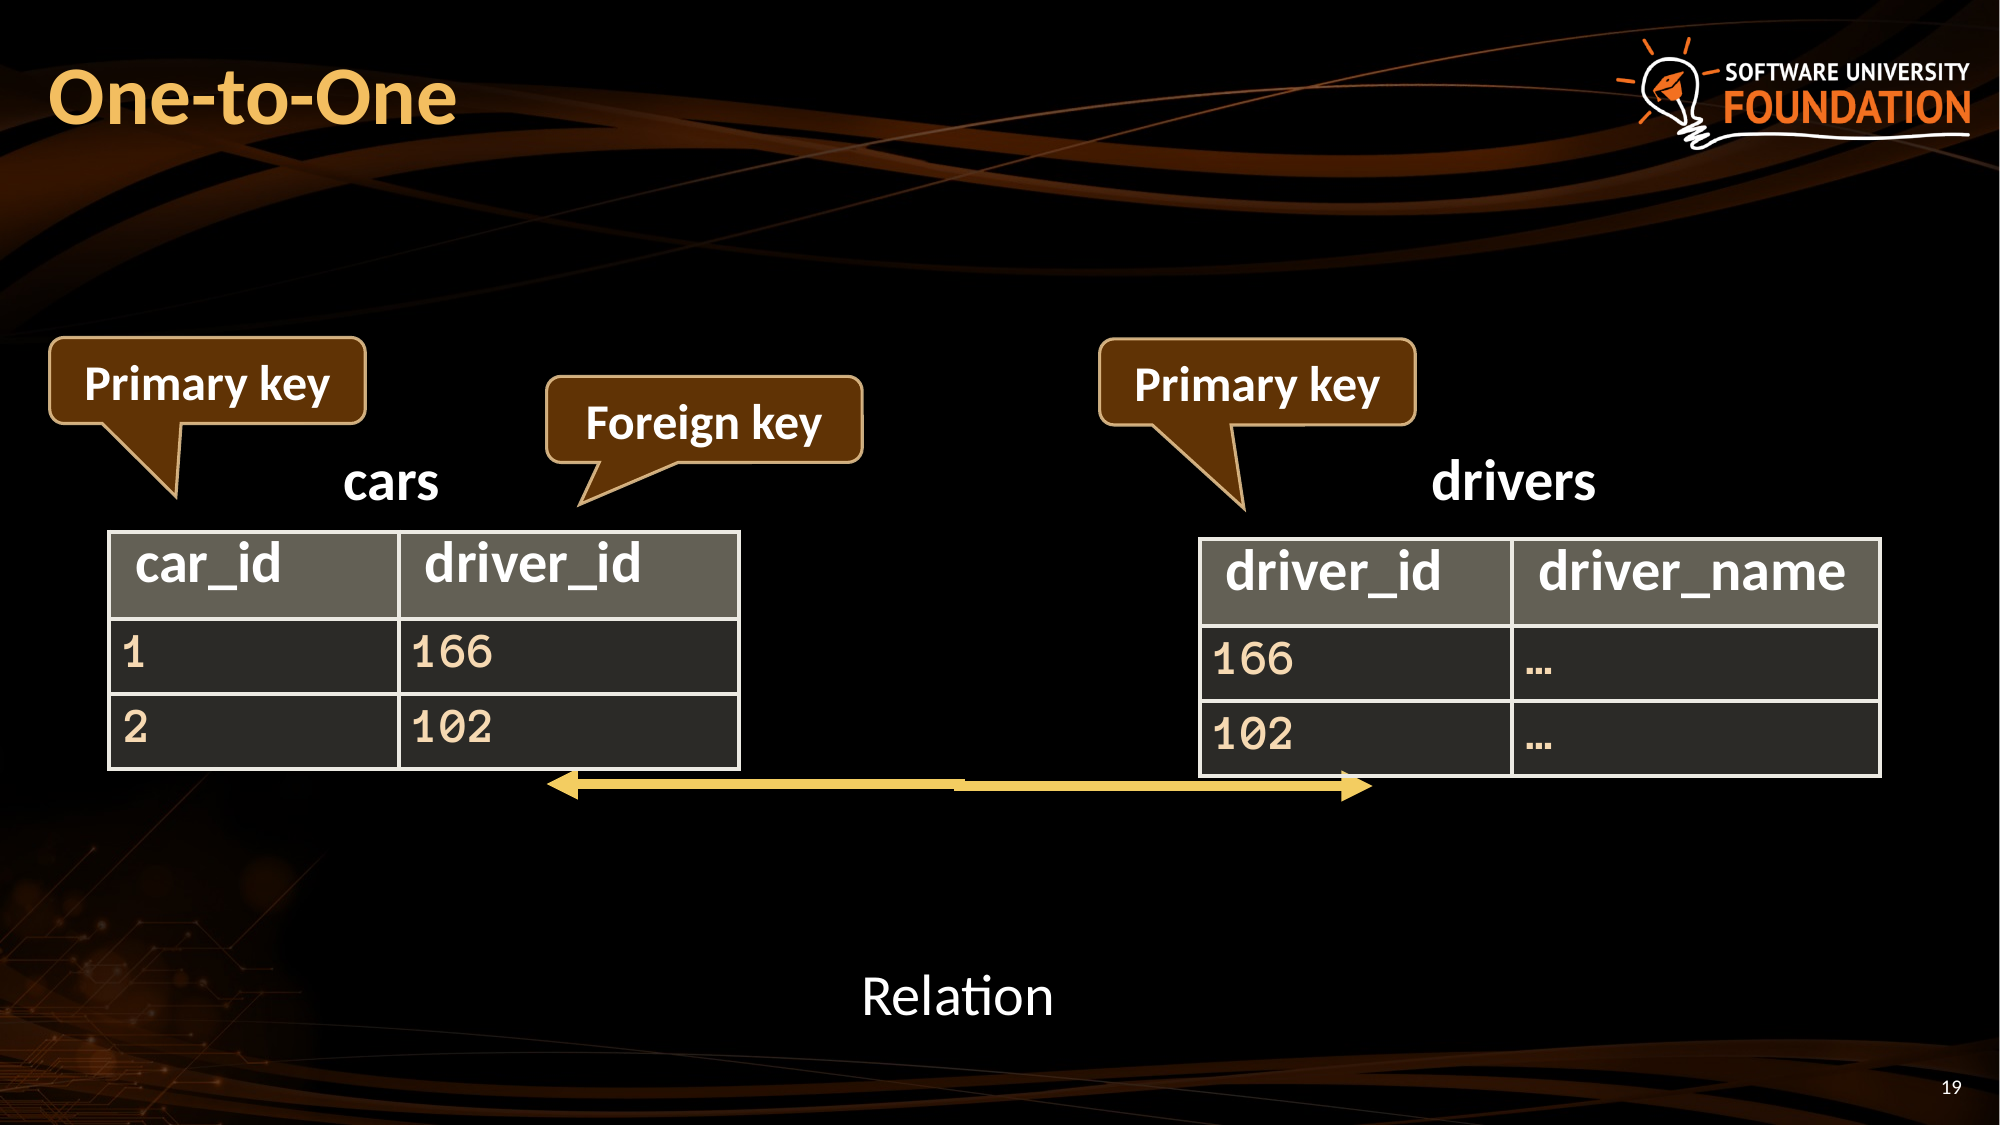

# One-to-One
Primary key
Primary key
Foreign key
cars
drivers
| car\_id | driver\_id |
| --- | --- |
| 1 | 166 |
| 2 | 102 |
| driver\_id | driver\_name |
| --- | --- |
| 166 | … |
| 102 | … |
Relation
19